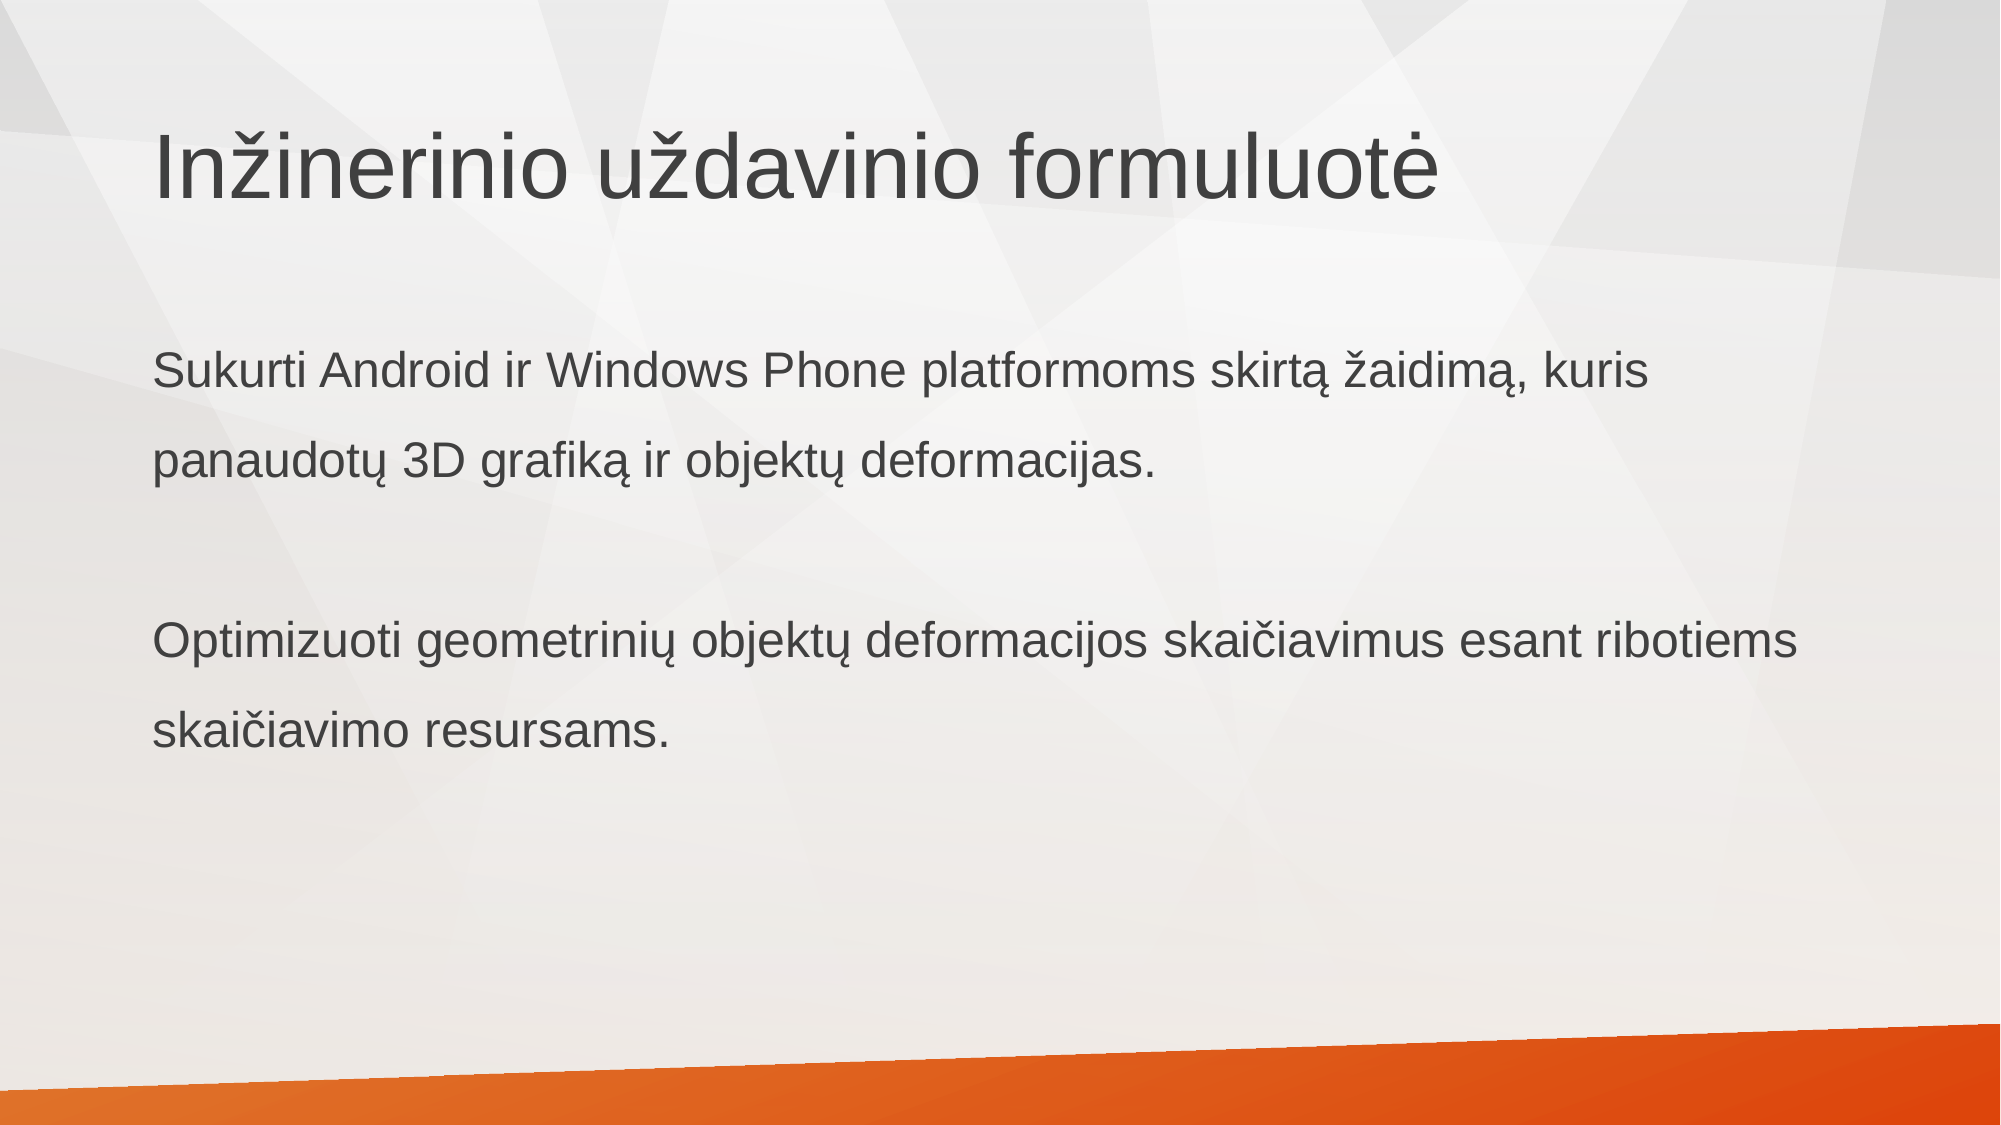

# Inžinerinio uždavinio formuluotė
Sukurti Android ir Windows Phone platformoms skirtą žaidimą, kuris panaudotų 3D grafiką ir objektų deformacijas.

Optimizuoti geometrinių objektų deformacijos skaičiavimus esant ribotiems skaičiavimo resursams.